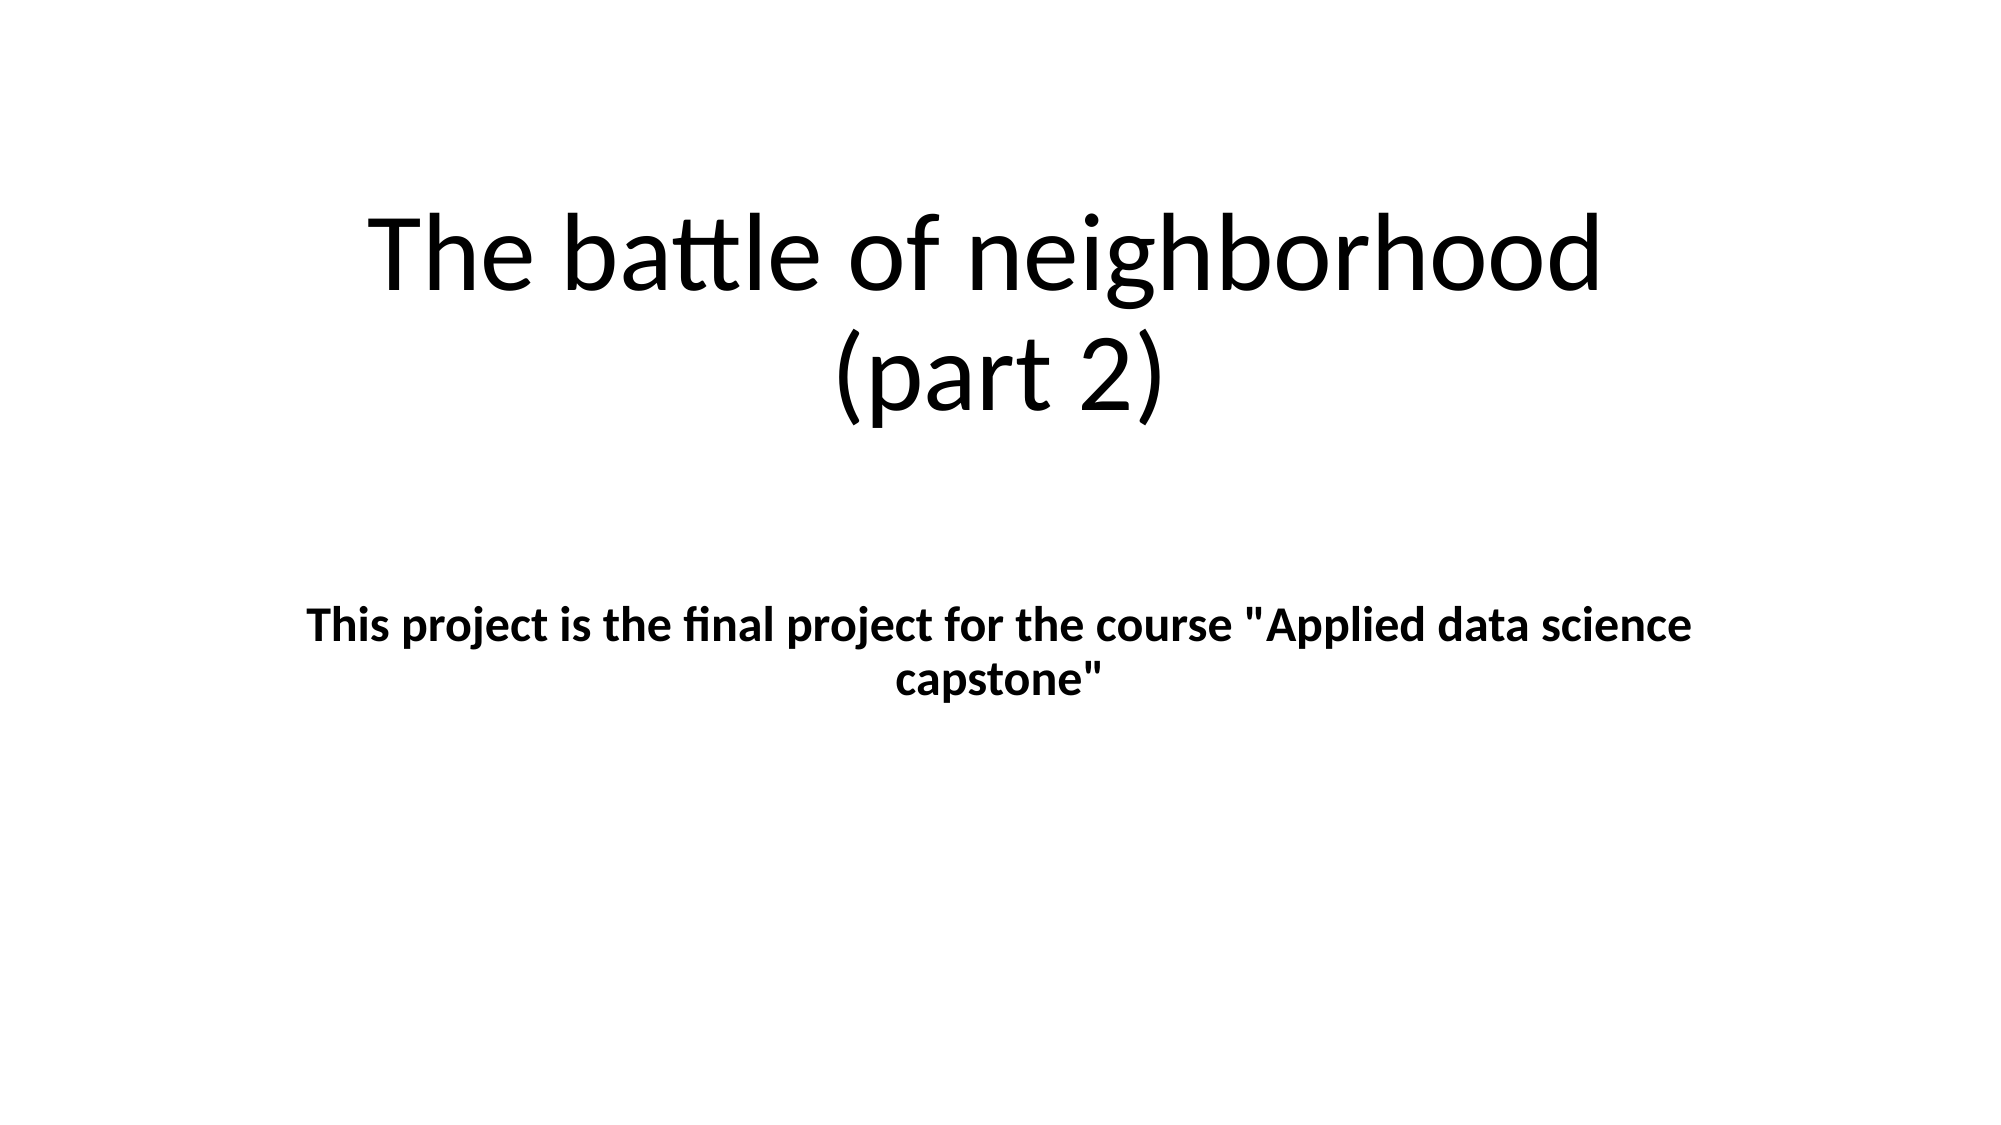

# The battle of neighborhood (part 2)
This project is the final project for the course "Applied data science capstone"